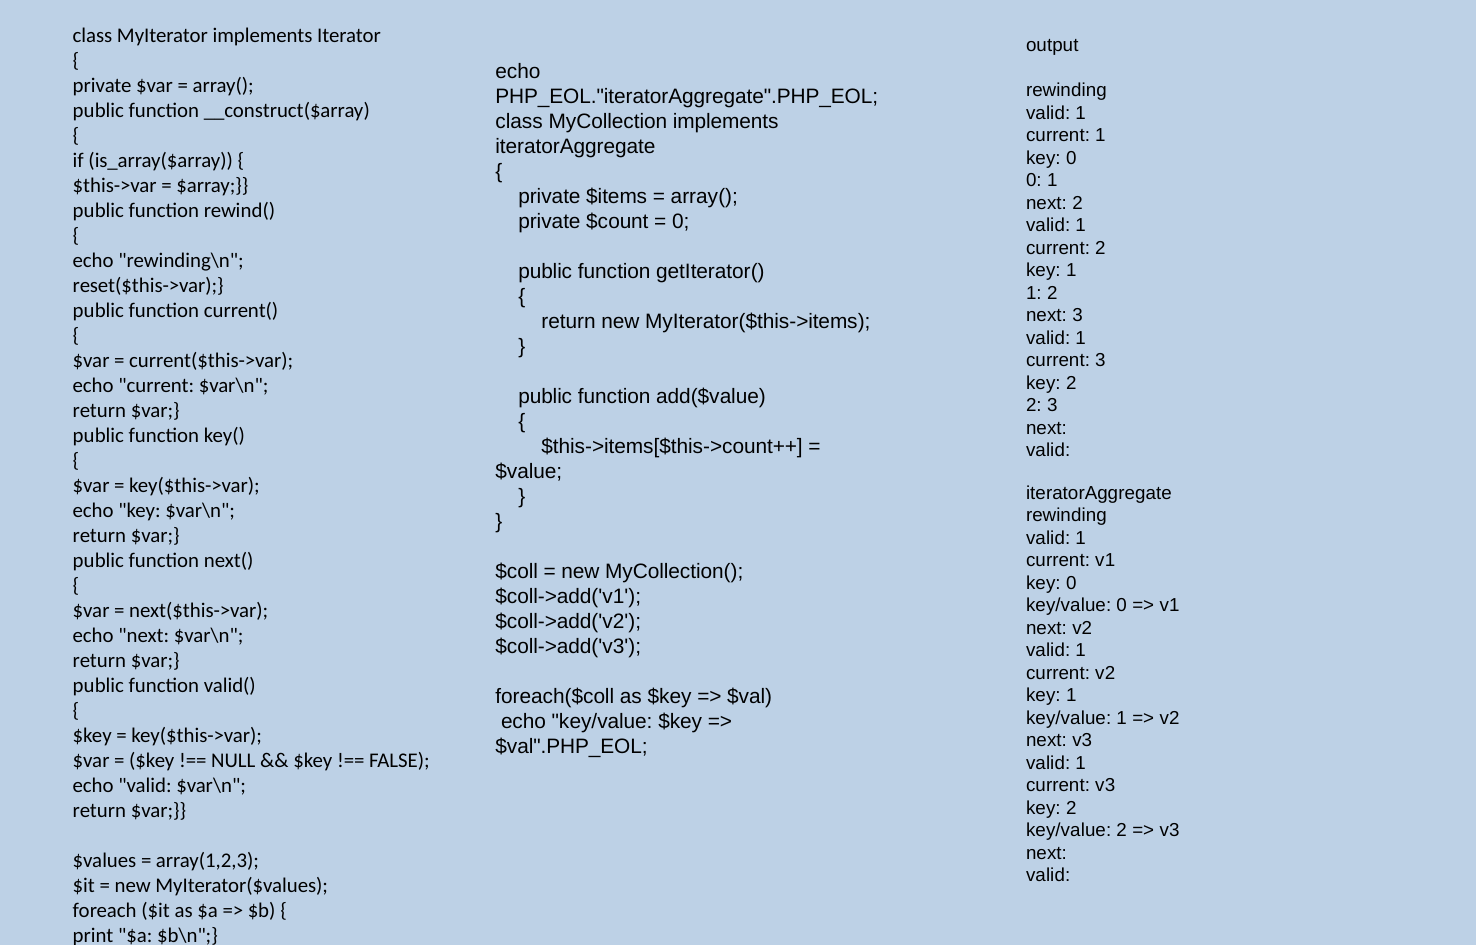

class MyIterator implements Iterator
{
private $var = array();
public function __construct($array)
{
if (is_array($array)) {
$this->var = $array;}}
public function rewind()
{
echo "rewinding\n";
reset($this->var);}
public function current()
{
$var = current($this->var);
echo "current: $var\n";
return $var;}
public function key()
{
$var = key($this->var);
echo "key: $var\n";
return $var;}
public function next()
{
$var = next($this->var);
echo "next: $var\n";
return $var;}
public function valid()
{
$key = key($this->var);
$var = ($key !== NULL && $key !== FALSE);
echo "valid: $var\n";
return $var;}}

$values = array(1,2,3);
$it = new MyIterator($values);
foreach ($it as $a => $b) {
print "$a: $b\n";}

echo PHP_EOL."iteratorAggregate".PHP_EOL;
class MyCollection implements iteratorAggregate
{
    private $items = array();
    private $count = 0;

    public function getIterator()
    {
        return new MyIterator($this->items);
    }

    public function add($value)
    {
        $this->items[$this->count++] = $value;
    }
}

$coll = new MyCollection();
$coll->add('v1');
$coll->add('v2');
$coll->add('v3');

foreach($coll as $key => $val)
 echo "key/value: $key => $val".PHP_EOL;
output

rewinding
valid: 1
current: 1
key: 0
0: 1
next: 2
valid: 1
current: 2
key: 1
1: 2
next: 3
valid: 1
current: 3
key: 2
2: 3
next:
valid:

iteratorAggregate
rewinding
valid: 1
current: v1
key: 0
key/value: 0 => v1
next: v2
valid: 1
current: v2
key: 1
key/value: 1 => v2
next: v3
valid: 1
current: v3
key: 2
key/value: 2 => v3
next:
valid: